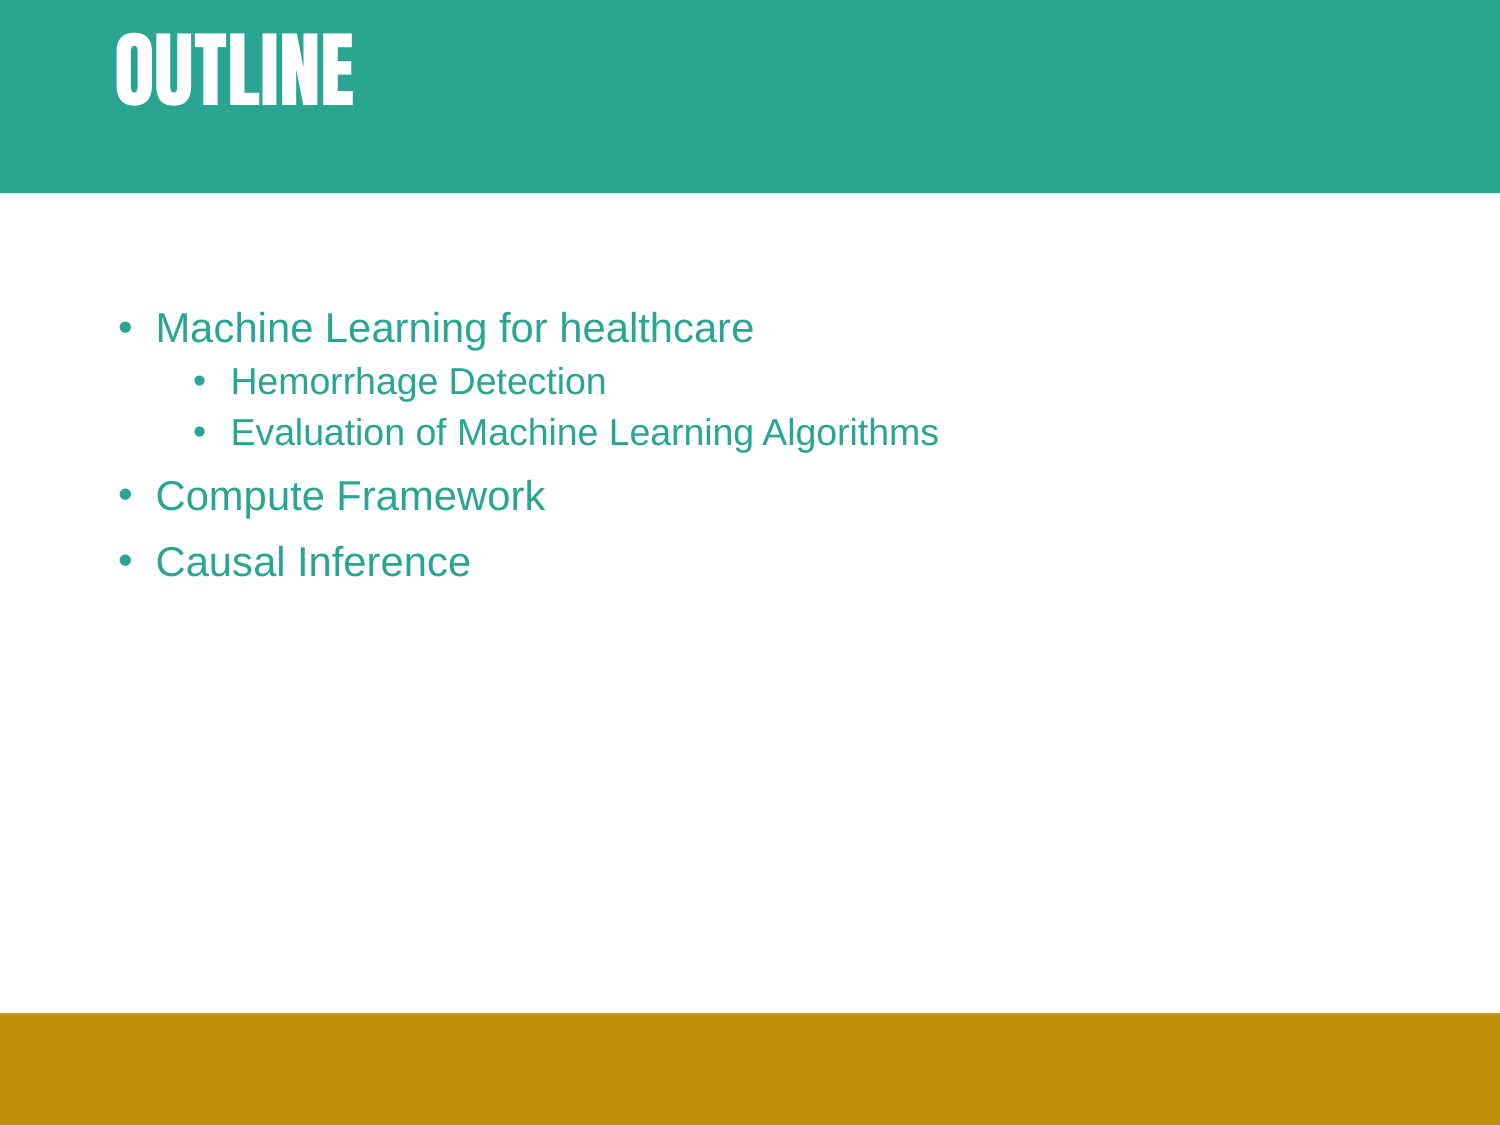

# outline
Machine Learning for healthcare
Hemorrhage Detection
Evaluation of Machine Learning Algorithms
Compute Framework
Causal Inference